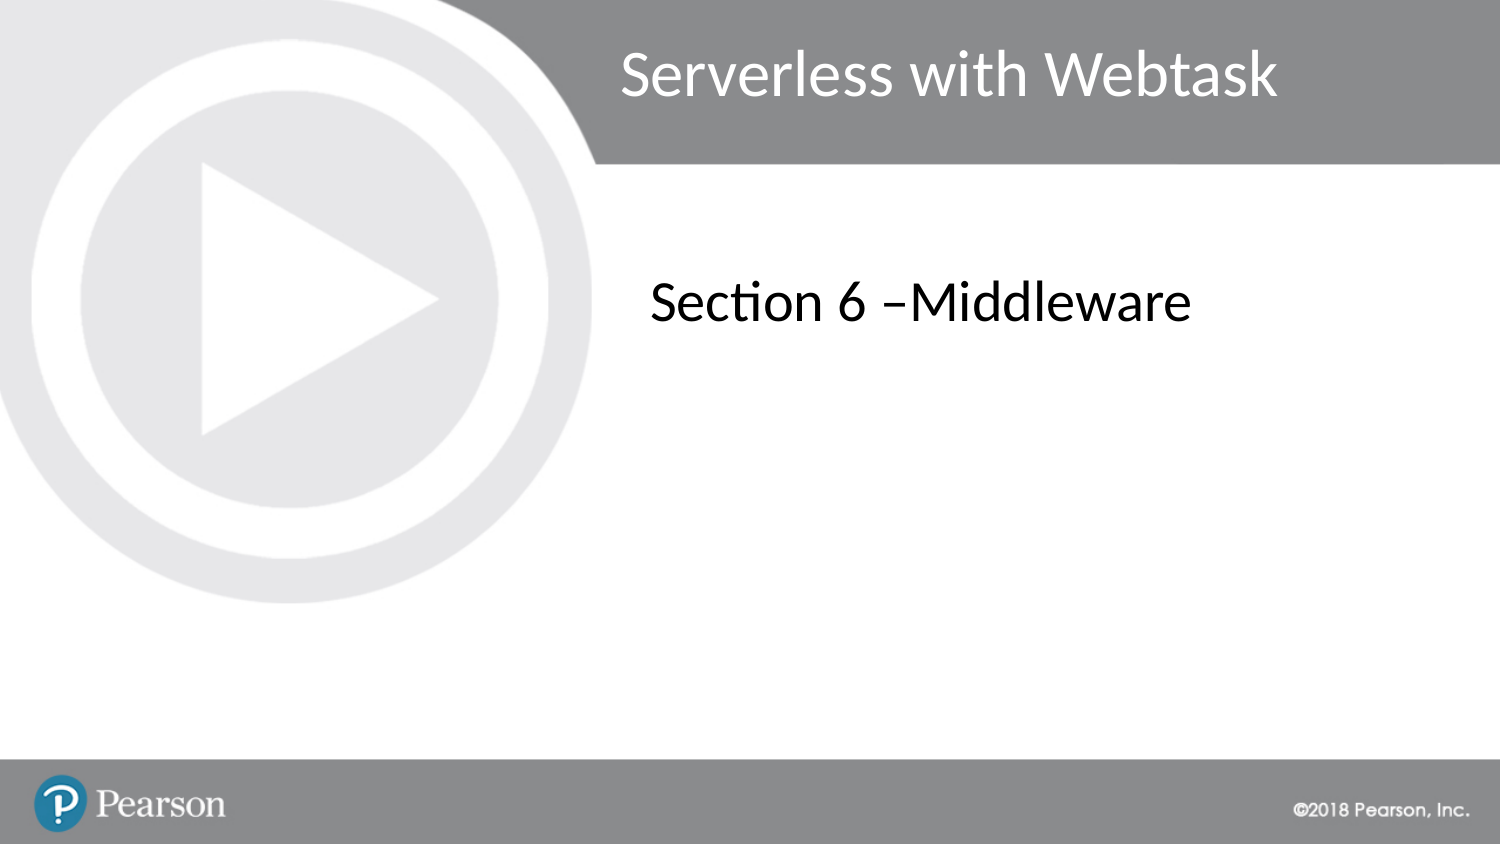

# Serverless with Webtask
Section 6 –Middleware